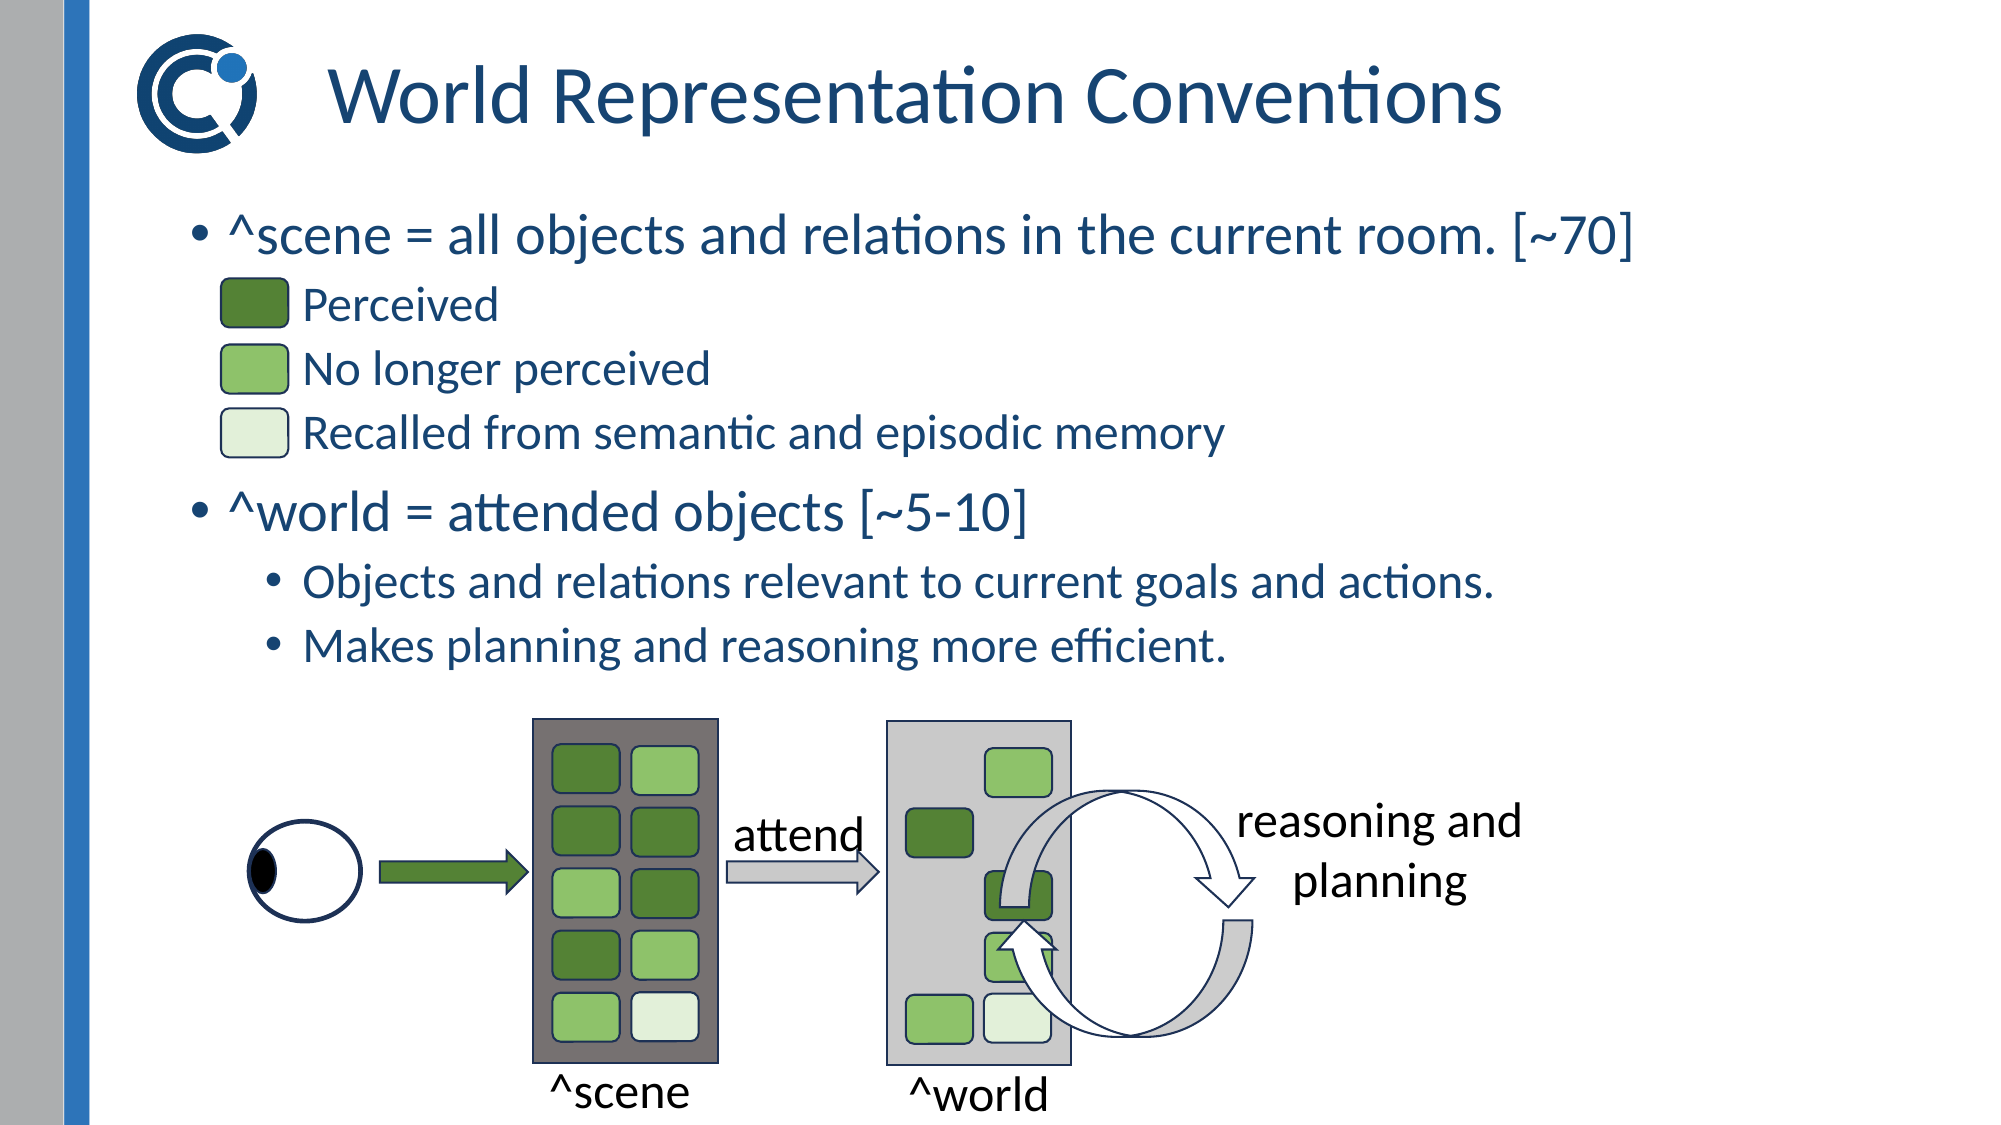

# World Representation Conventions
^scene = all objects and relations in the current room. [~70]
Perceived
No longer perceived
Recalled from semantic and episodic memory
^world = attended objects [~5-10]
Objects and relations relevant to current goals and actions.
Makes planning and reasoning more efficient.

^scene

^world
reasoning and planning

attend

6